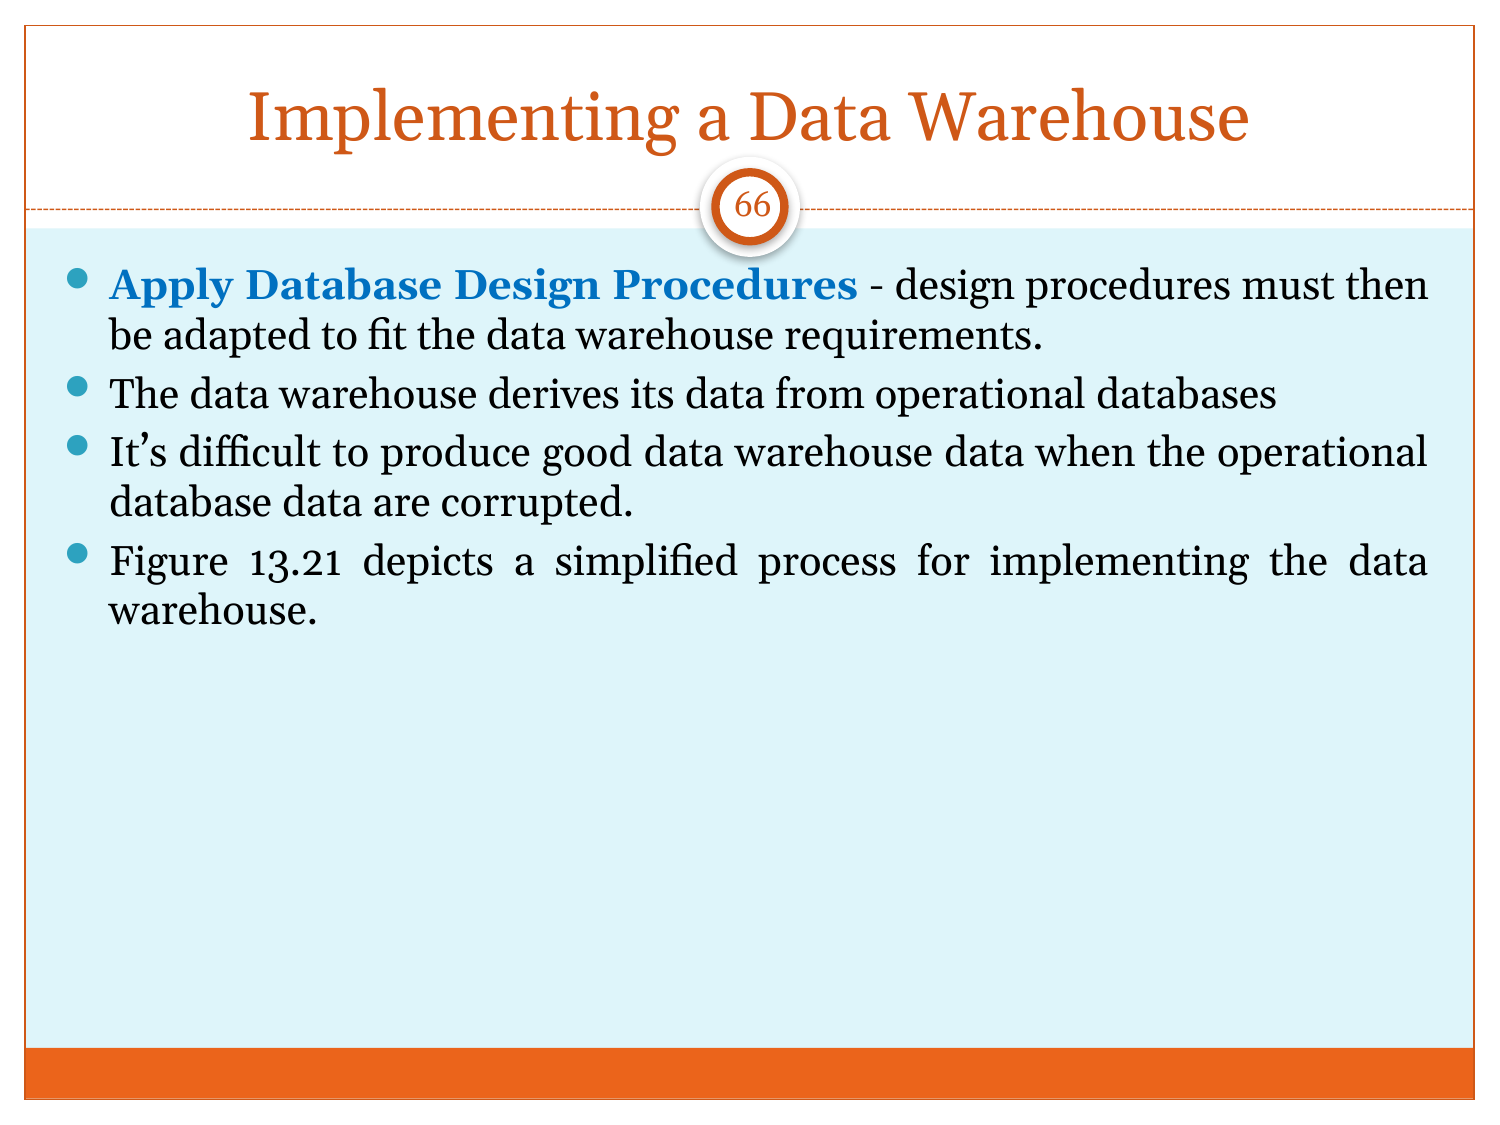

# Implementing a Data Warehouse
66
Apply Database Design Procedures - design procedures must then be adapted to fit the data warehouse requirements.
The data warehouse derives its data from operational databases
It’s difficult to produce good data warehouse data when the operational database data are corrupted.
Figure 13.21 depicts a simplified process for implementing the data warehouse.